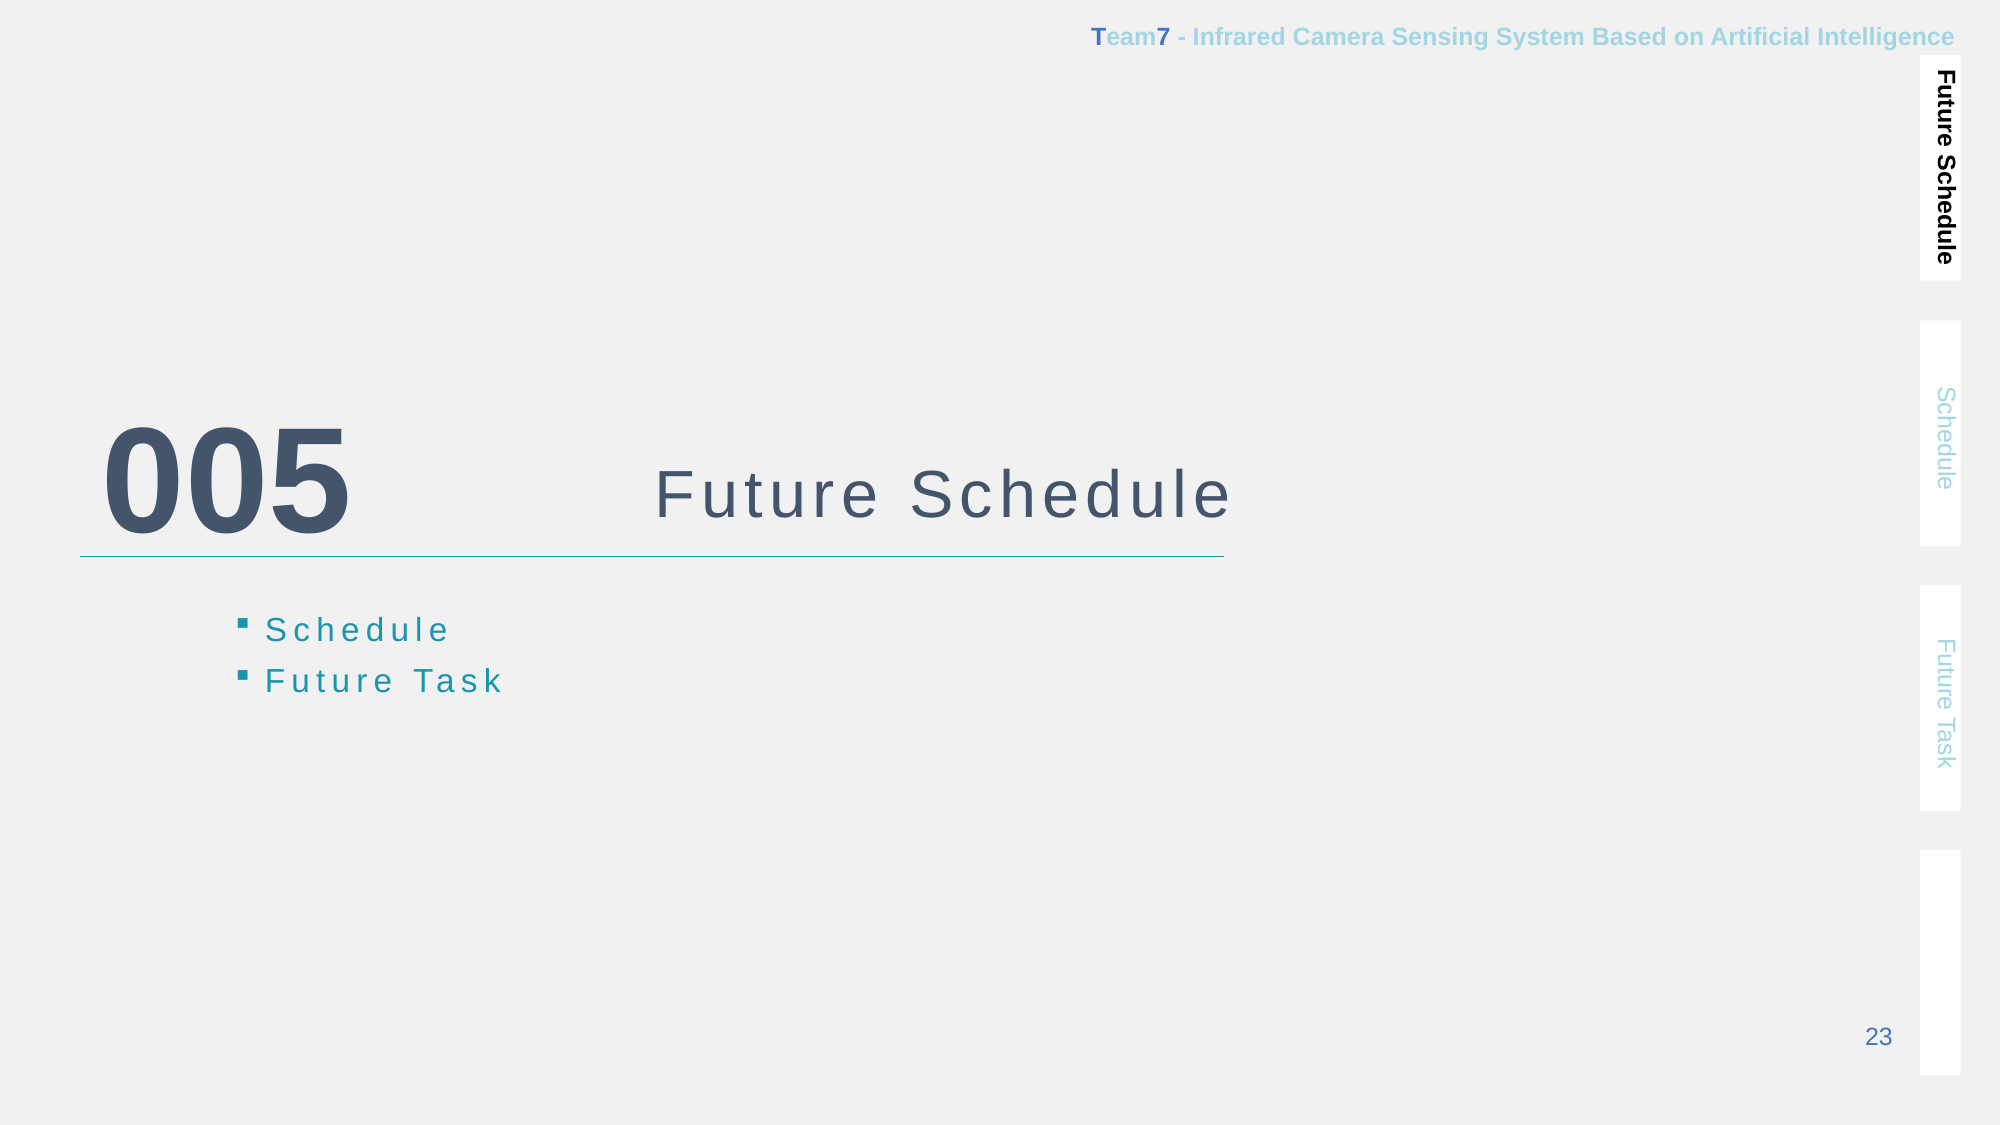

Team7 - Infrared Camera Sensing System Based on Artificial Intelligence

Future Schedule

Schedule
005
Future Schedule

Schedule
Future Task
Future Task